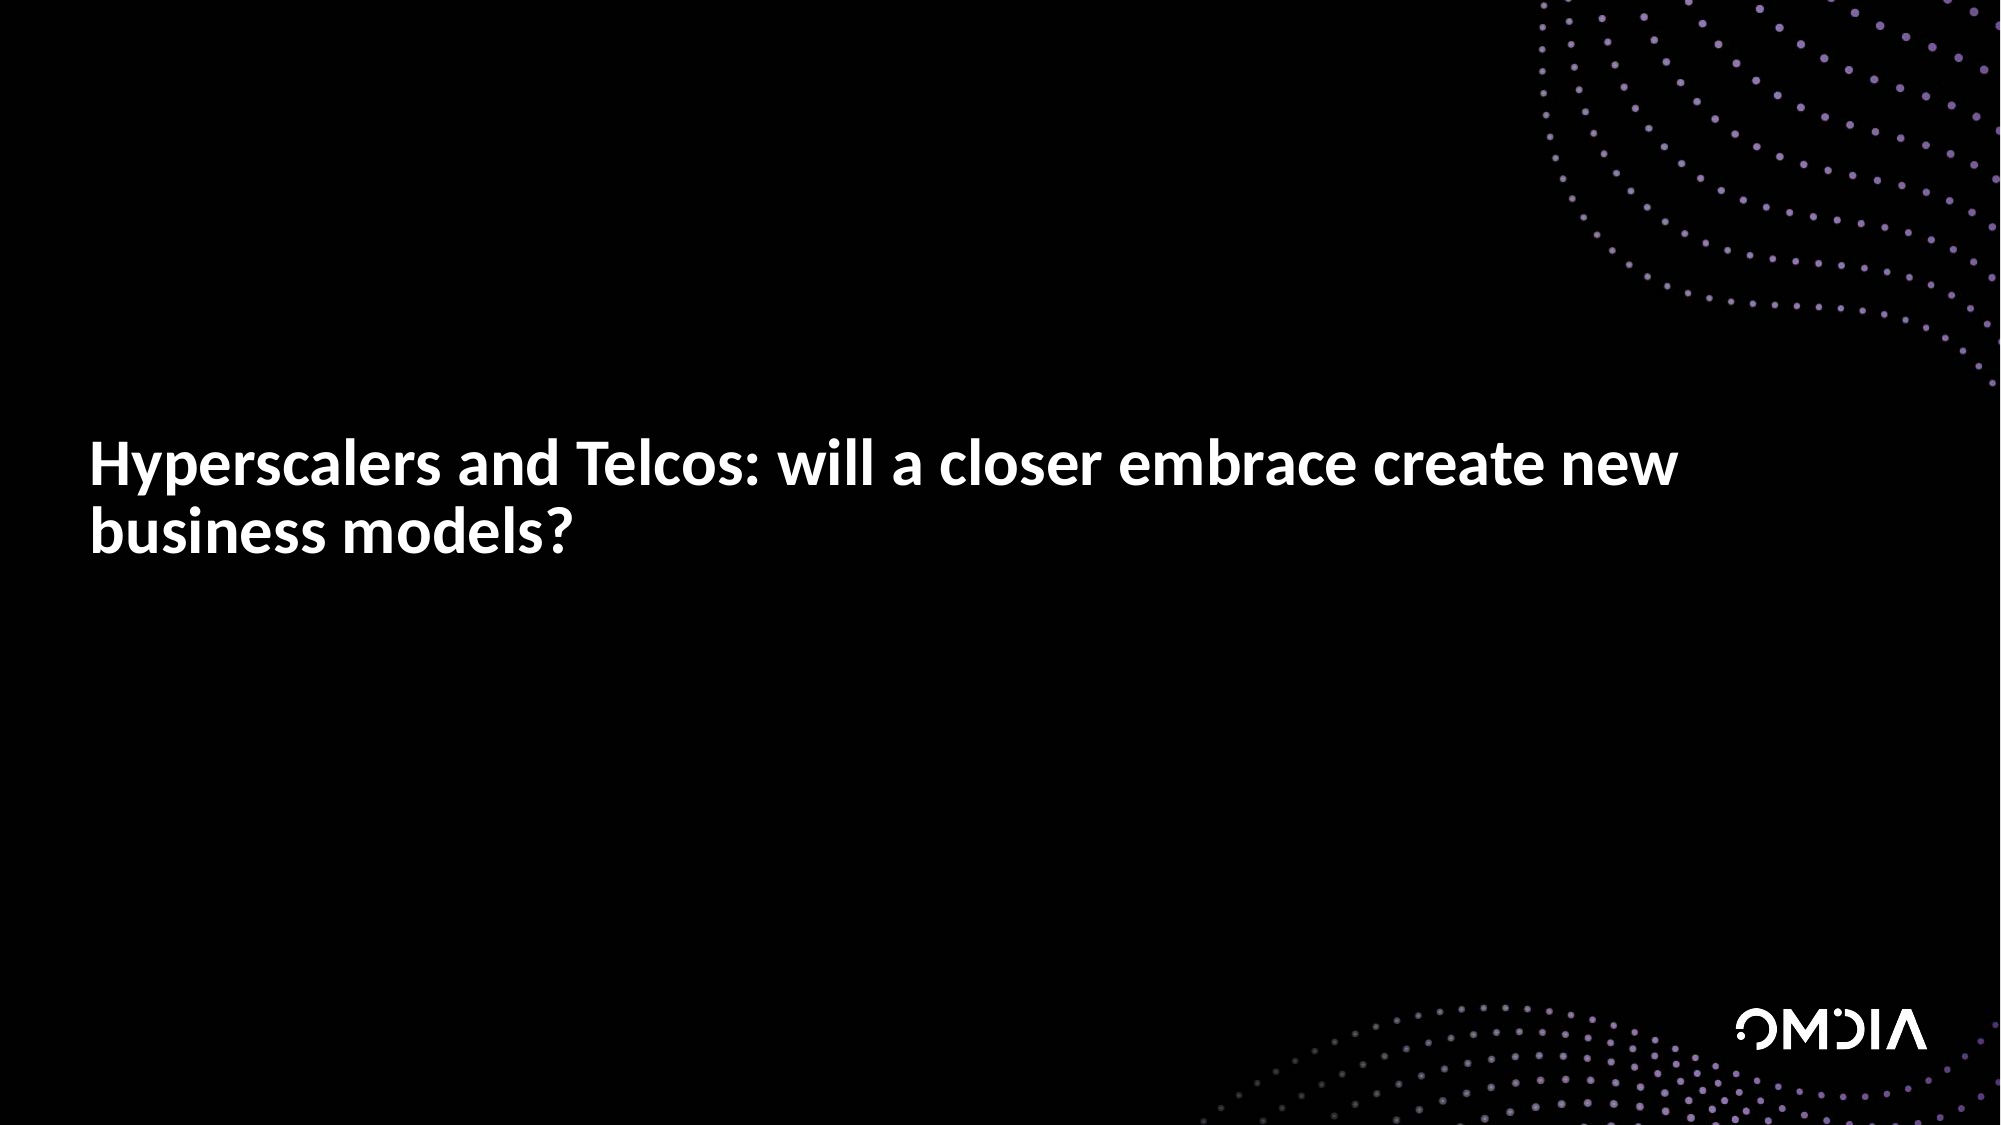

# Hyperscalers and Telcos: will a closer embrace create new business models?